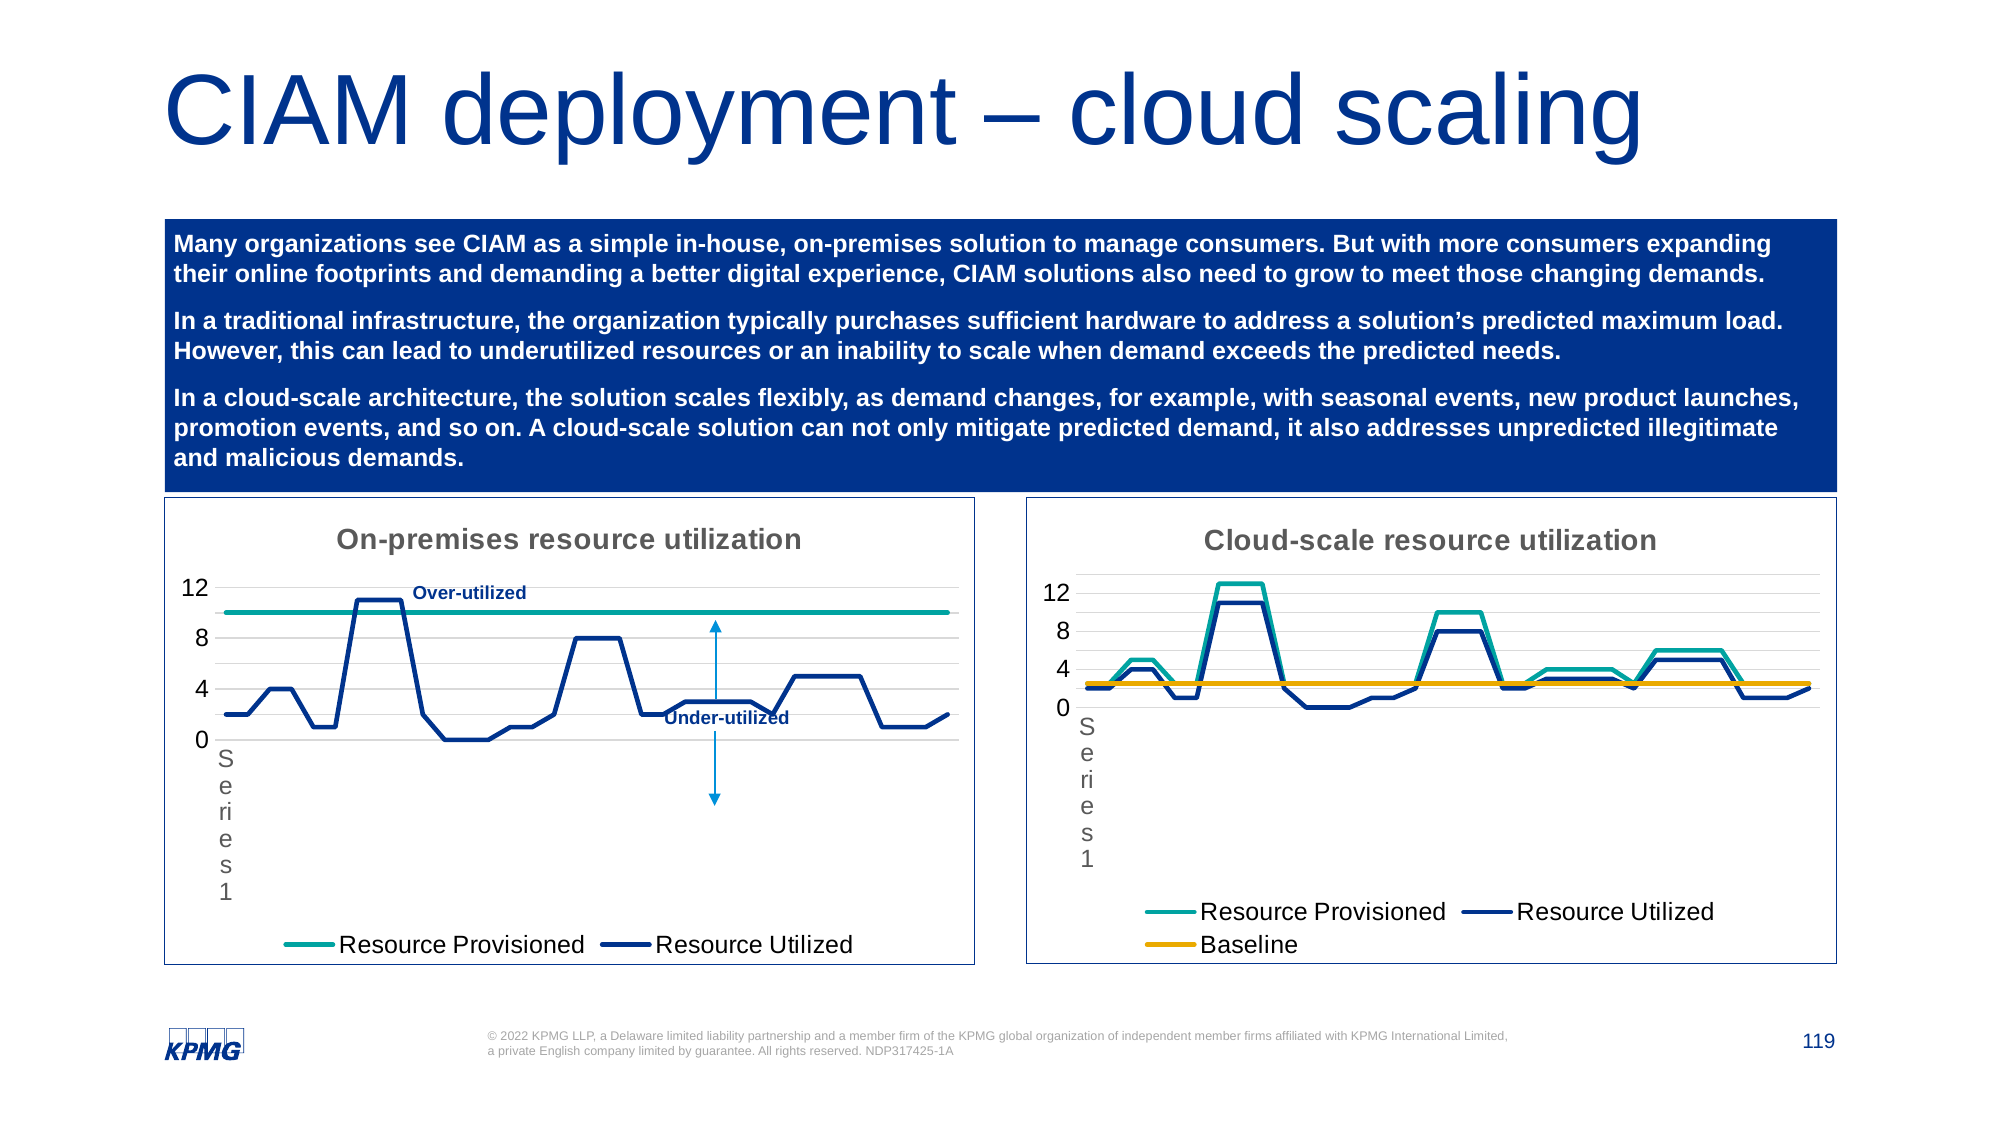

# CIAM deployment – cloud scaling
Many organizations see CIAM as a simple in-house, on-premises solution to manage consumers. But with more consumers expanding their online footprints and demanding a better digital experience, CIAM solutions also need to grow to meet those changing demands.
In a traditional infrastructure, the organization typically purchases sufficient hardware to address a solution’s predicted maximum load. However, this can lead to underutilized resources or an inability to scale when demand exceeds the predicted needs.
In a cloud-scale architecture, the solution scales flexibly, as demand changes, for example, with seasonal events, new product launches, promotion events, and so on. A cloud-scale solution can not only mitigate predicted demand, it also addresses unpredicted illegitimate and malicious demands.

### Chart: On-premises resource utilization

| Category | Resource Provisioned | Resource Utilized |
|---|---|---|
|  | 10.0 | 2.0 |
|  | 10.0 | 2.0 |
|  | 10.0 | 4.0 |
|  | 10.0 | 4.0 |
|  | 10.0 | 1.0 |
|  | 10.0 | 1.0 |
|  | 10.0 | 11.0 |
|  | 10.0 | 11.0 |
|  | 10.0 | 11.0 |
|  | 10.0 | 2.0 |
|  | 10.0 | 0.0 |
|  | 10.0 | 0.0 |
|  | 10.0 | 0.0 |
|  | 10.0 | 1.0 |
|  | 10.0 | 1.0 |
|  | 10.0 | 2.0 |
|  | 10.0 | 8.0 |
|  | 10.0 | 8.0 |
|  | 10.0 | 8.0 |
|  | 10.0 | 2.0 |
|  | 10.0 | 2.0 |
|  | 10.0 | 3.0 |
|  | 10.0 | 3.0 |
|  | 10.0 | 3.0 |
|  | 10.0 | 3.0 |
|  | 10.0 | 2.0 |
|  | 10.0 | 5.0 |
|  | 10.0 | 5.0 |
|  | 10.0 | 5.0 |
|  | 10.0 | 5.0 |
|  | 10.0 | 1.0 |
|  | 10.0 | 1.0 |
|  | 10.0 | 1.0 |
|  | 10.0 | 2.0 |
Over-utilized
Under-utilized

### Chart: Cloud-scale resource utilization

| Category | Resource Provisioned | Resource Utilized | Baseline  |
|---|---|---|---|
|  | 2.5 | 2.0 | 2.5 |
|  | 2.5 | 2.0 | 2.5 |
|  | 5.0 | 4.0 | 2.5 |
|  | 5.0 | 4.0 | 2.5 |
|  | 2.5 | 1.0 | 2.5 |
|  | 2.5 | 1.0 | 2.5 |
|  | 13.0 | 11.0 | 2.5 |
|  | 13.0 | 11.0 | 2.5 |
|  | 13.0 | 11.0 | 2.5 |
|  | 2.5 | 2.0 | 2.5 |
|  | 2.5 | 0.0 | 2.5 |
|  | 2.5 | 0.0 | 2.5 |
|  | 2.5 | 0.0 | 2.5 |
|  | 2.5 | 1.0 | 2.5 |
|  | 2.5 | 1.0 | 2.5 |
|  | 2.5 | 2.0 | 2.5 |
|  | 10.0 | 8.0 | 2.5 |
|  | 10.0 | 8.0 | 2.5 |
|  | 10.0 | 8.0 | 2.5 |
|  | 2.5 | 2.0 | 2.5 |
|  | 2.5 | 2.0 | 2.5 |
|  | 4.0 | 3.0 | 2.5 |
|  | 4.0 | 3.0 | 2.5 |
|  | 4.0 | 3.0 | 2.5 |
|  | 4.0 | 3.0 | 2.5 |
|  | 2.5 | 2.0 | 2.5 |
|  | 6.0 | 5.0 | 2.5 |
|  | 6.0 | 5.0 | 2.5 |
|  | 6.0 | 5.0 | 2.5 |
|  | 6.0 | 5.0 | 2.5 |
|  | 2.5 | 1.0 | 2.5 |
|  | 2.5 | 1.0 | 2.5 |
|  | 2.5 | 1.0 | 2.5 |
|  | 2.5 | 2.0 | 2.5 |